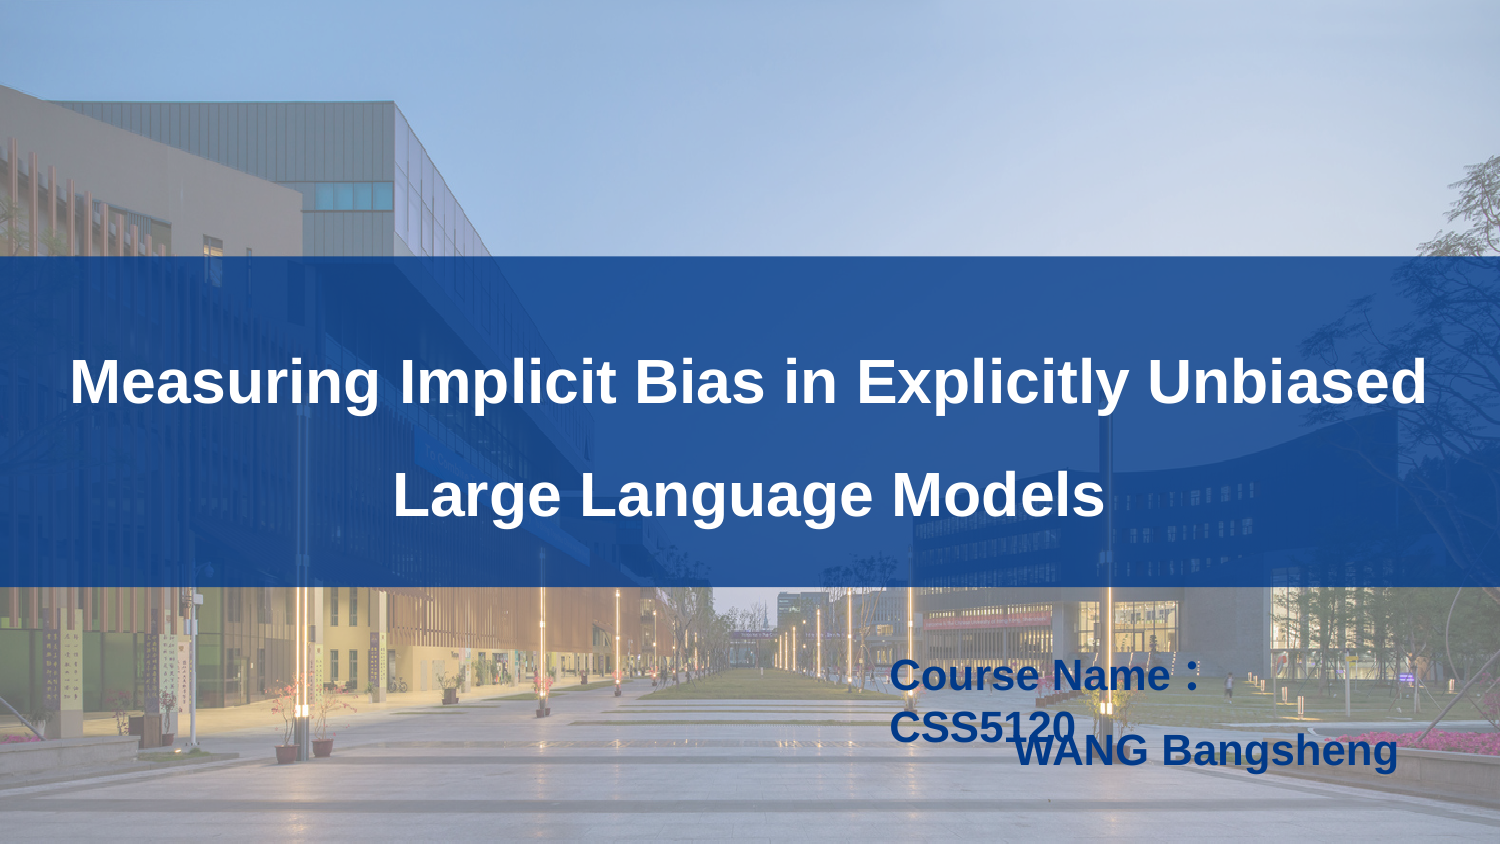

Measuring Implicit Bias in Explicitly Unbiased Large Language Models
Course Name：CSS5120
WANG Bangsheng